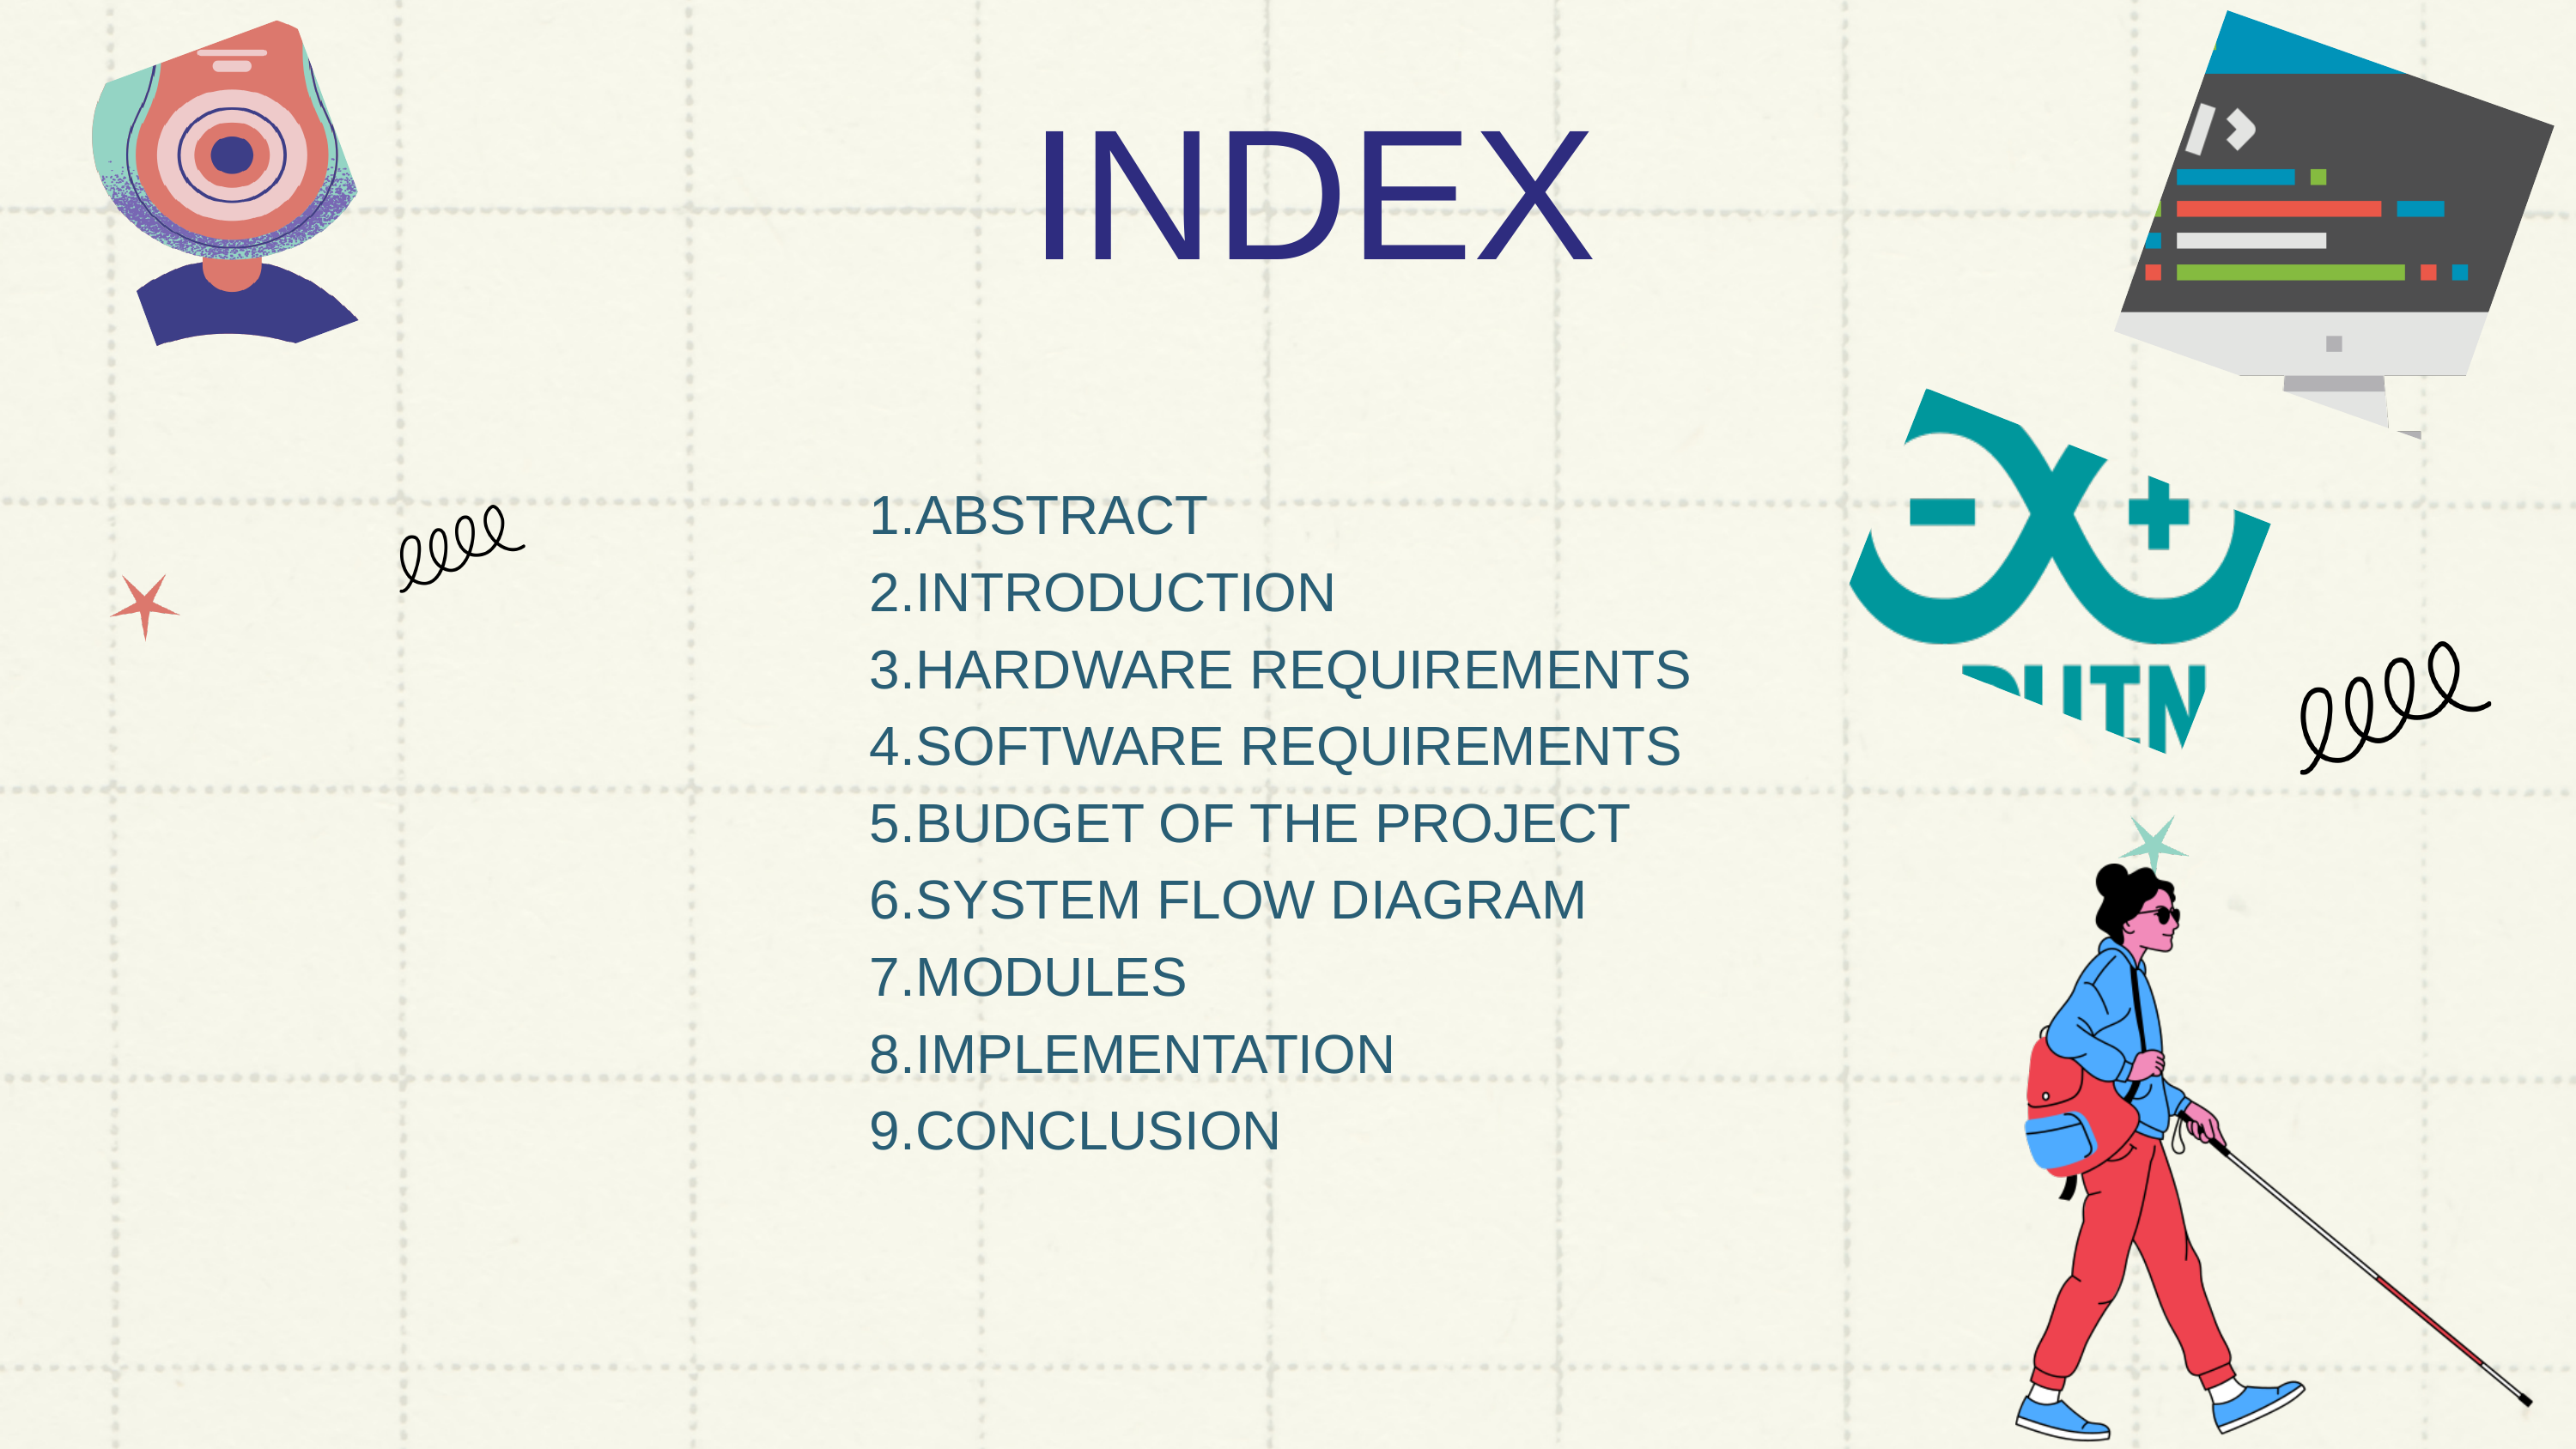

INDEX

ABSTRACT
INTRODUCTION
HARDWARE REQUIREMENTS
SOFTWARE REQUIREMENTS
BUDGET OF THE PROJECT
SYSTEM FLOW DIAGRAM
MODULES
IMPLEMENTATION
CONCLUSION